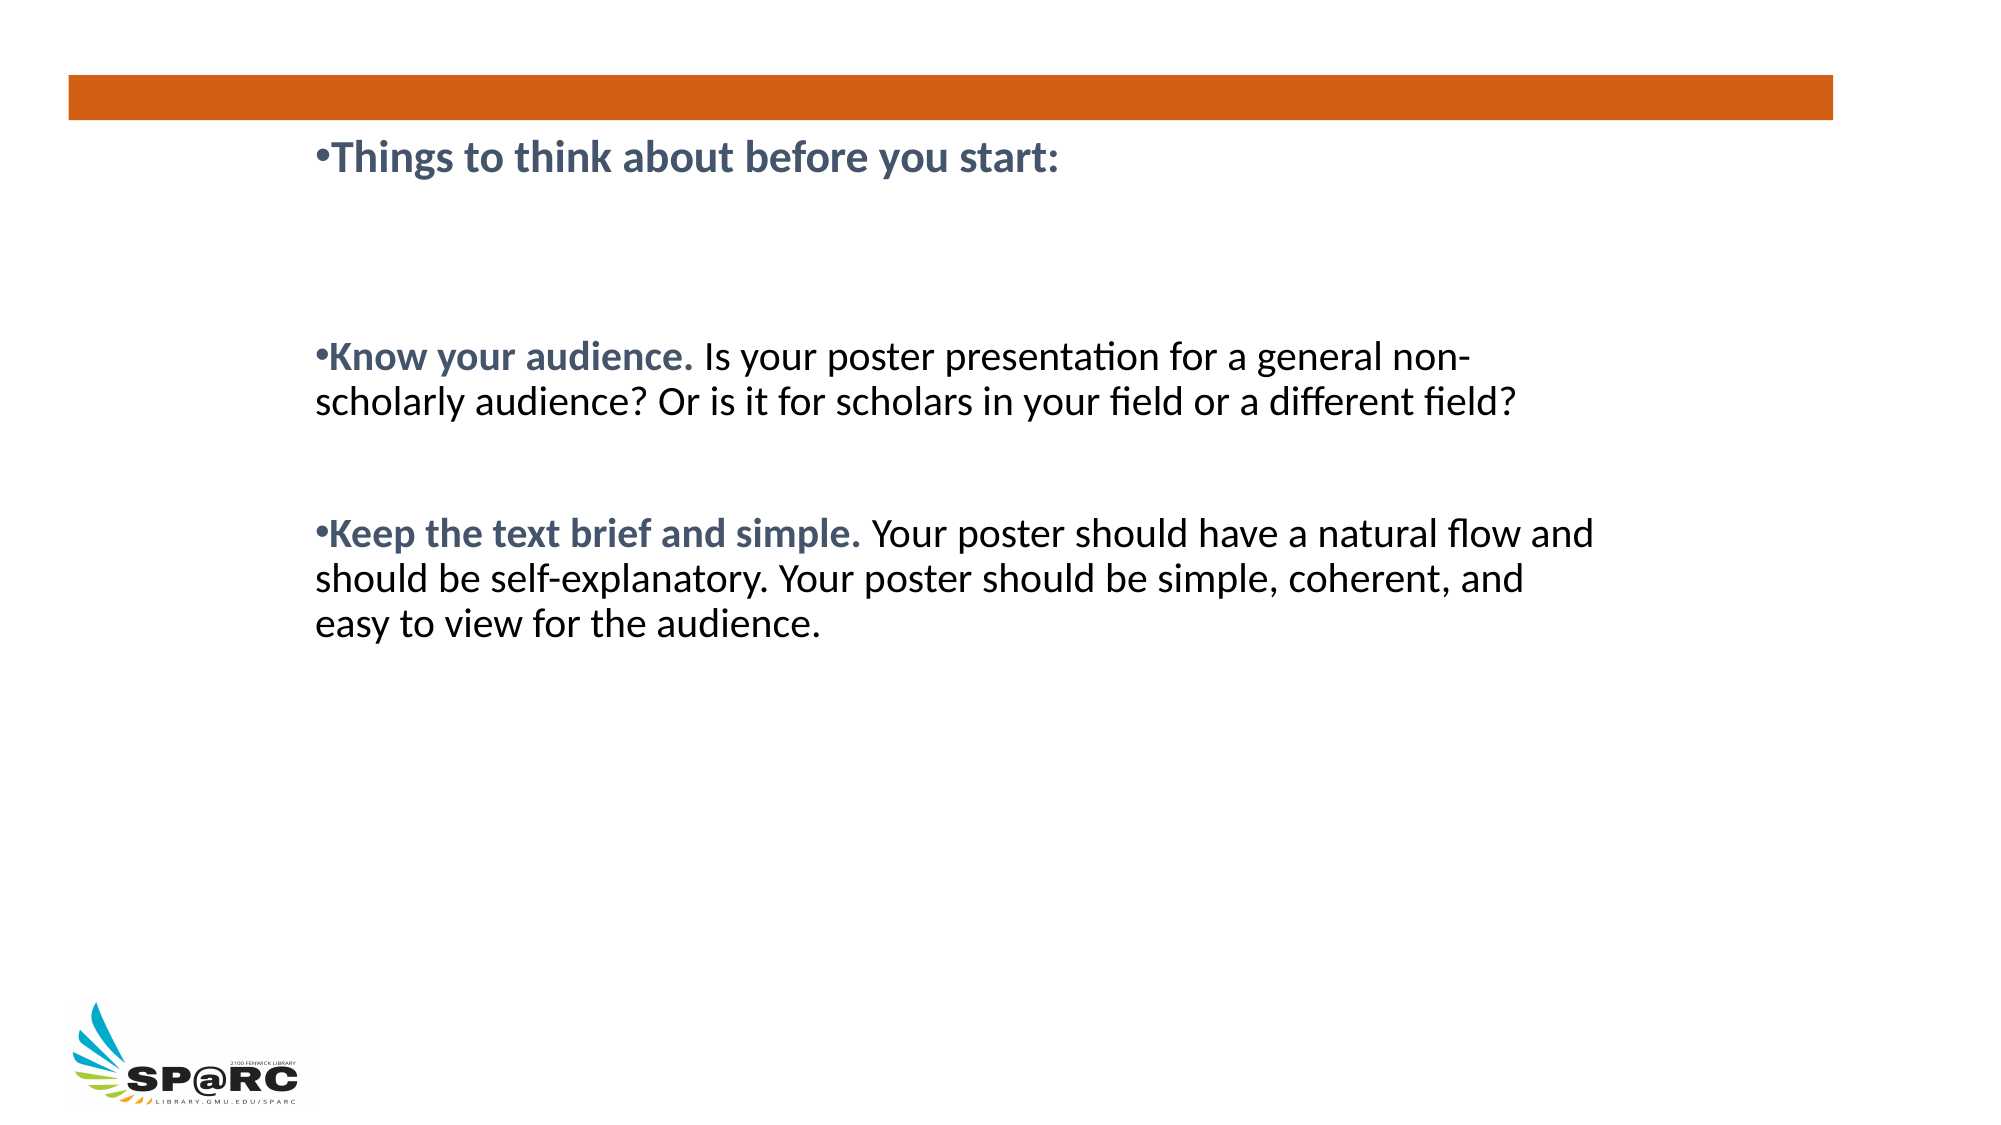

Things to think about before you start:

Know your audience. Is your poster presentation for a general non-scholarly audience? Or is it for scholars in your field or a different field?

Keep the text brief and simple. Your poster should have a natural flow and should be self-explanatory. Your poster should be simple, coherent, and easy to view for the audience.